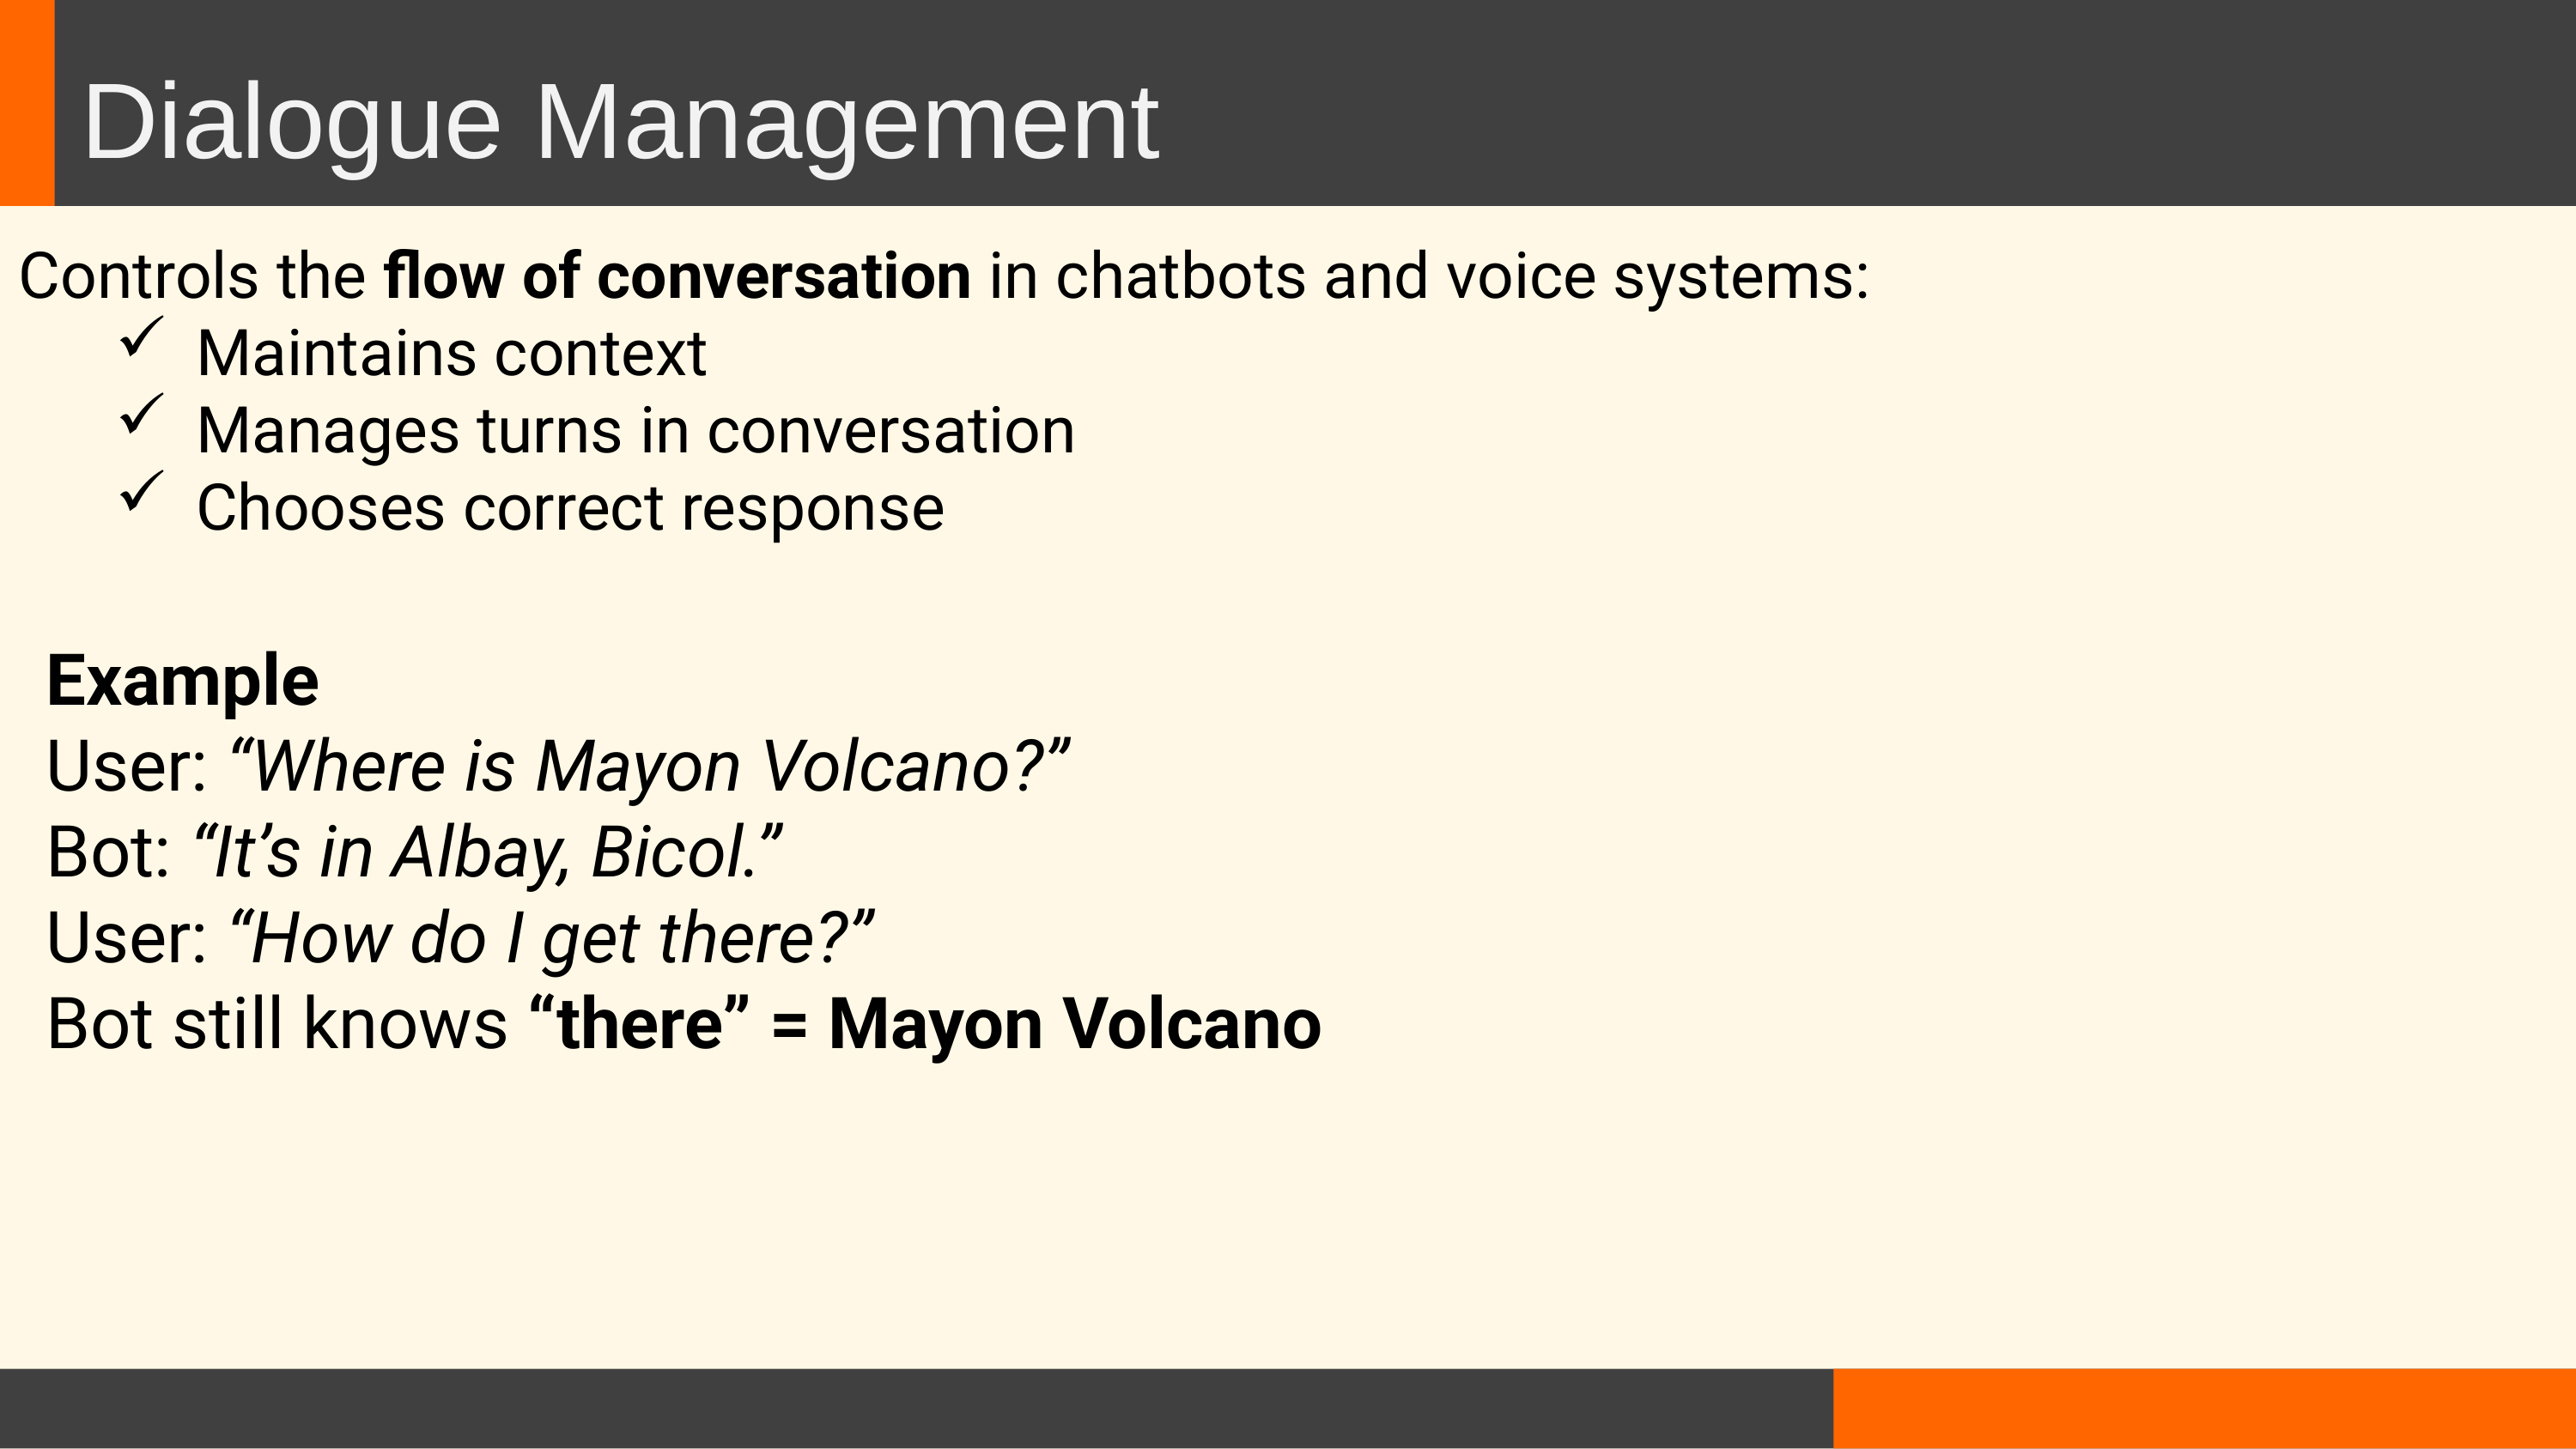

Dialogue Management
Controls the flow of conversation in chatbots and voice systems:
Maintains context
Manages turns in conversation
Chooses correct response
Example
User: “Where is Mayon Volcano?”
Bot: “It’s in Albay, Bicol.”
User: “How do I get there?”
Bot still knows “there” = Mayon Volcano